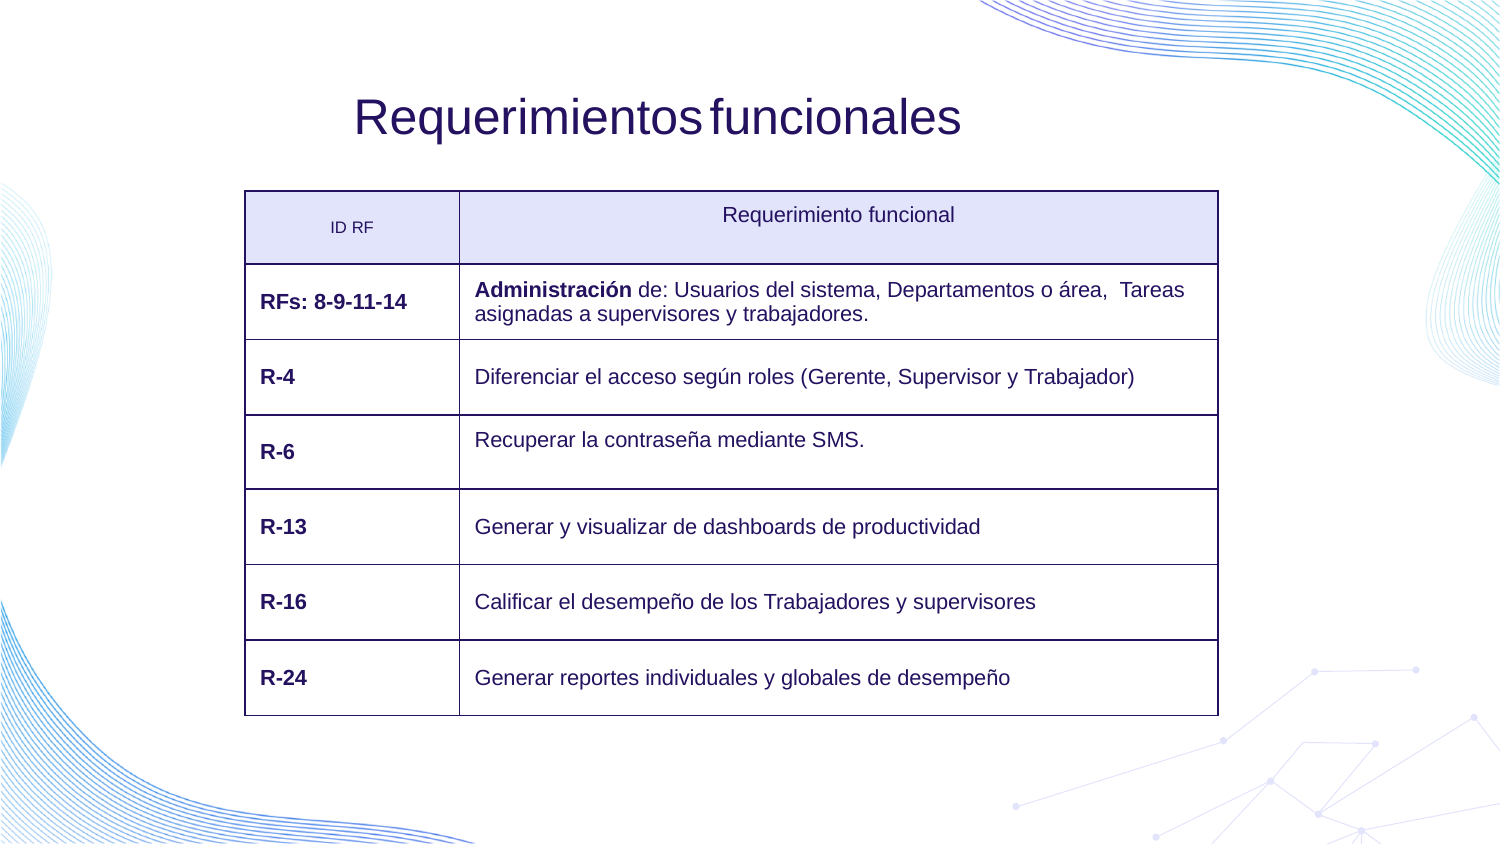

Requerimientos funcionales
| ID RF | Requerimiento funcional |
| --- | --- |
| RFs: 8-9-11-14 | Administración de: Usuarios del sistema, Departamentos o área, Tareas asignadas a supervisores y trabajadores. |
| R-4 | Diferenciar el acceso según roles (Gerente, Supervisor y Trabajador) |
| R-6 | Recuperar la contraseña mediante SMS. |
| R-13 | Generar y visualizar de dashboards de productividad |
| R-16 | Calificar el desempeño de los Trabajadores y supervisores |
| R-24 | Generar reportes individuales y globales de desempeño |